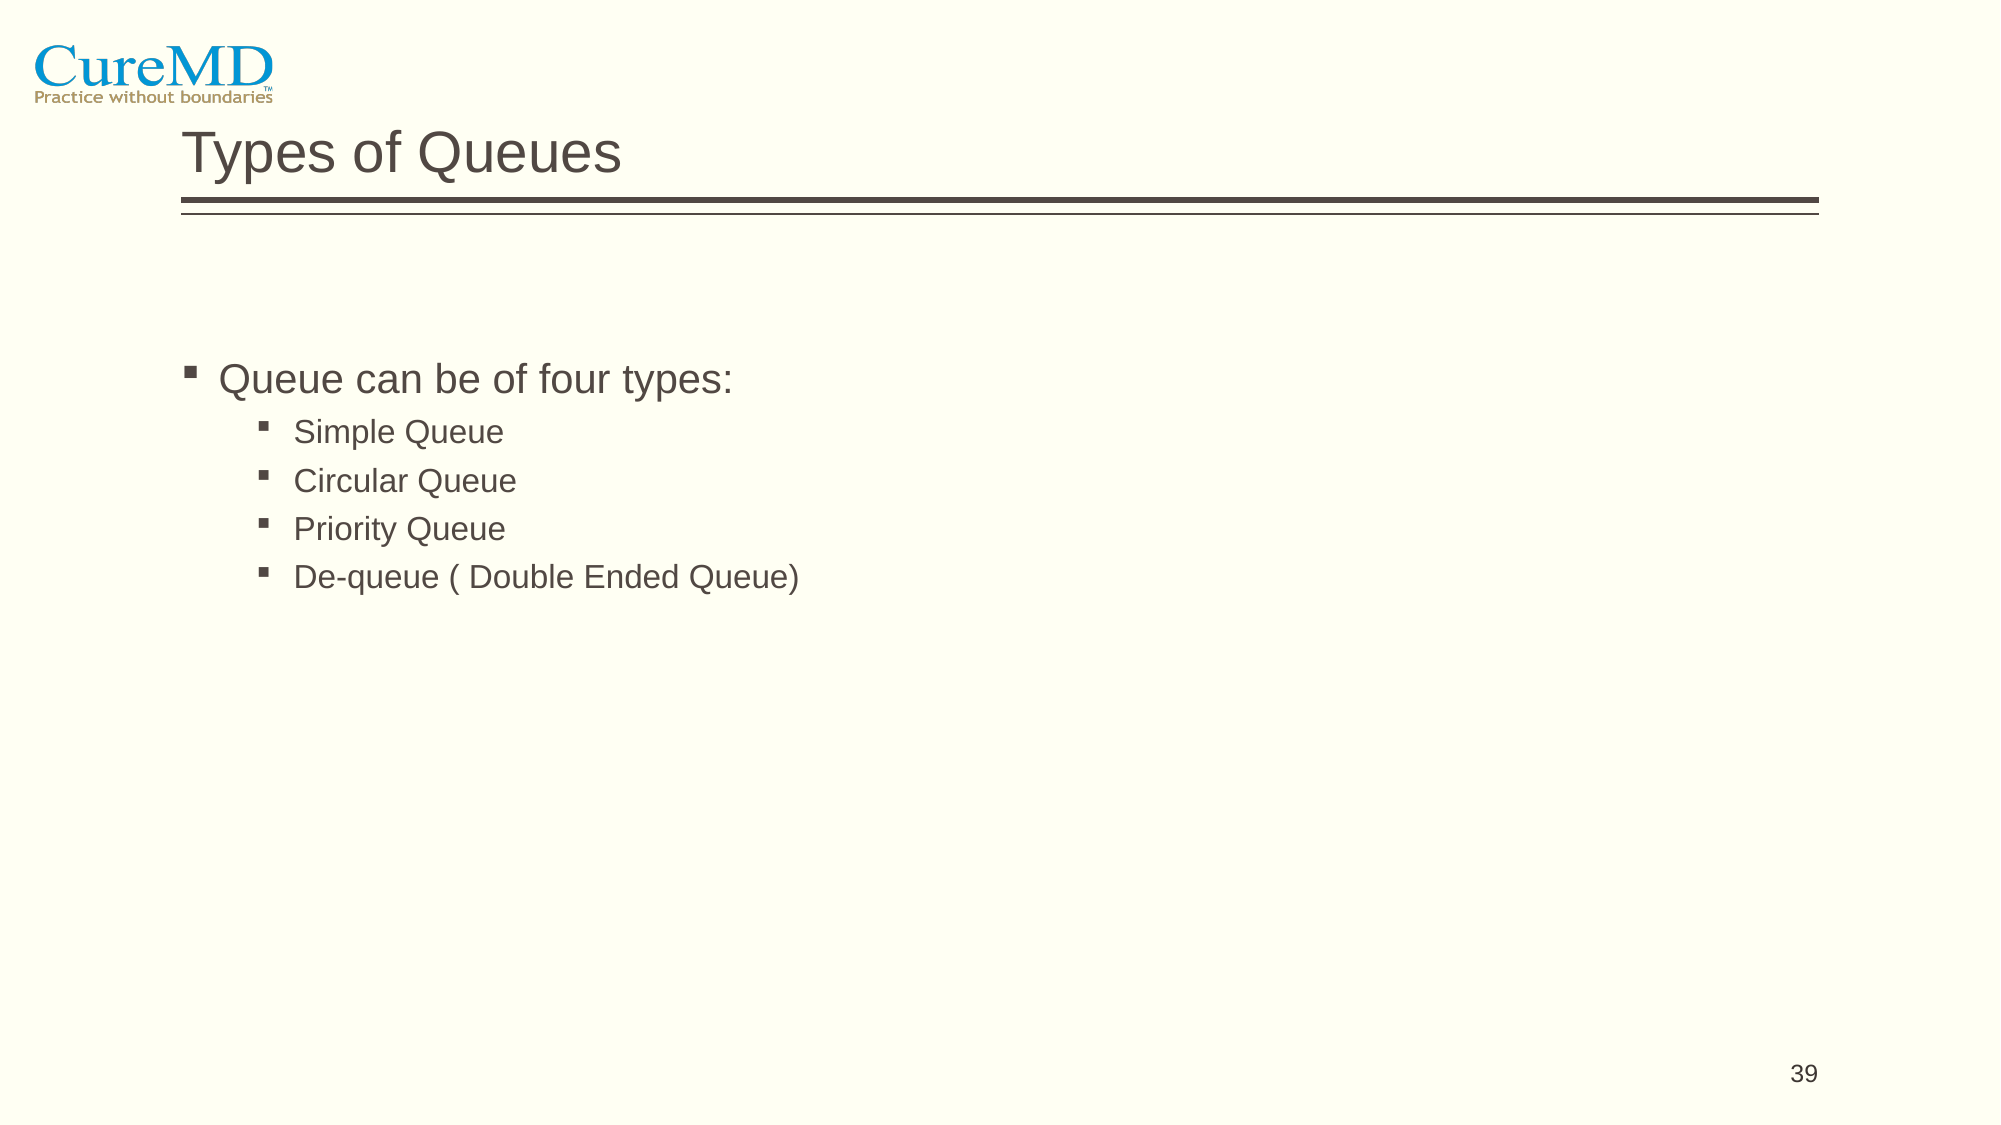

# Types of Queues

Queue can be of four types:
Simple Queue
Circular Queue
Priority Queue
De-queue ( Double Ended Queue)
39